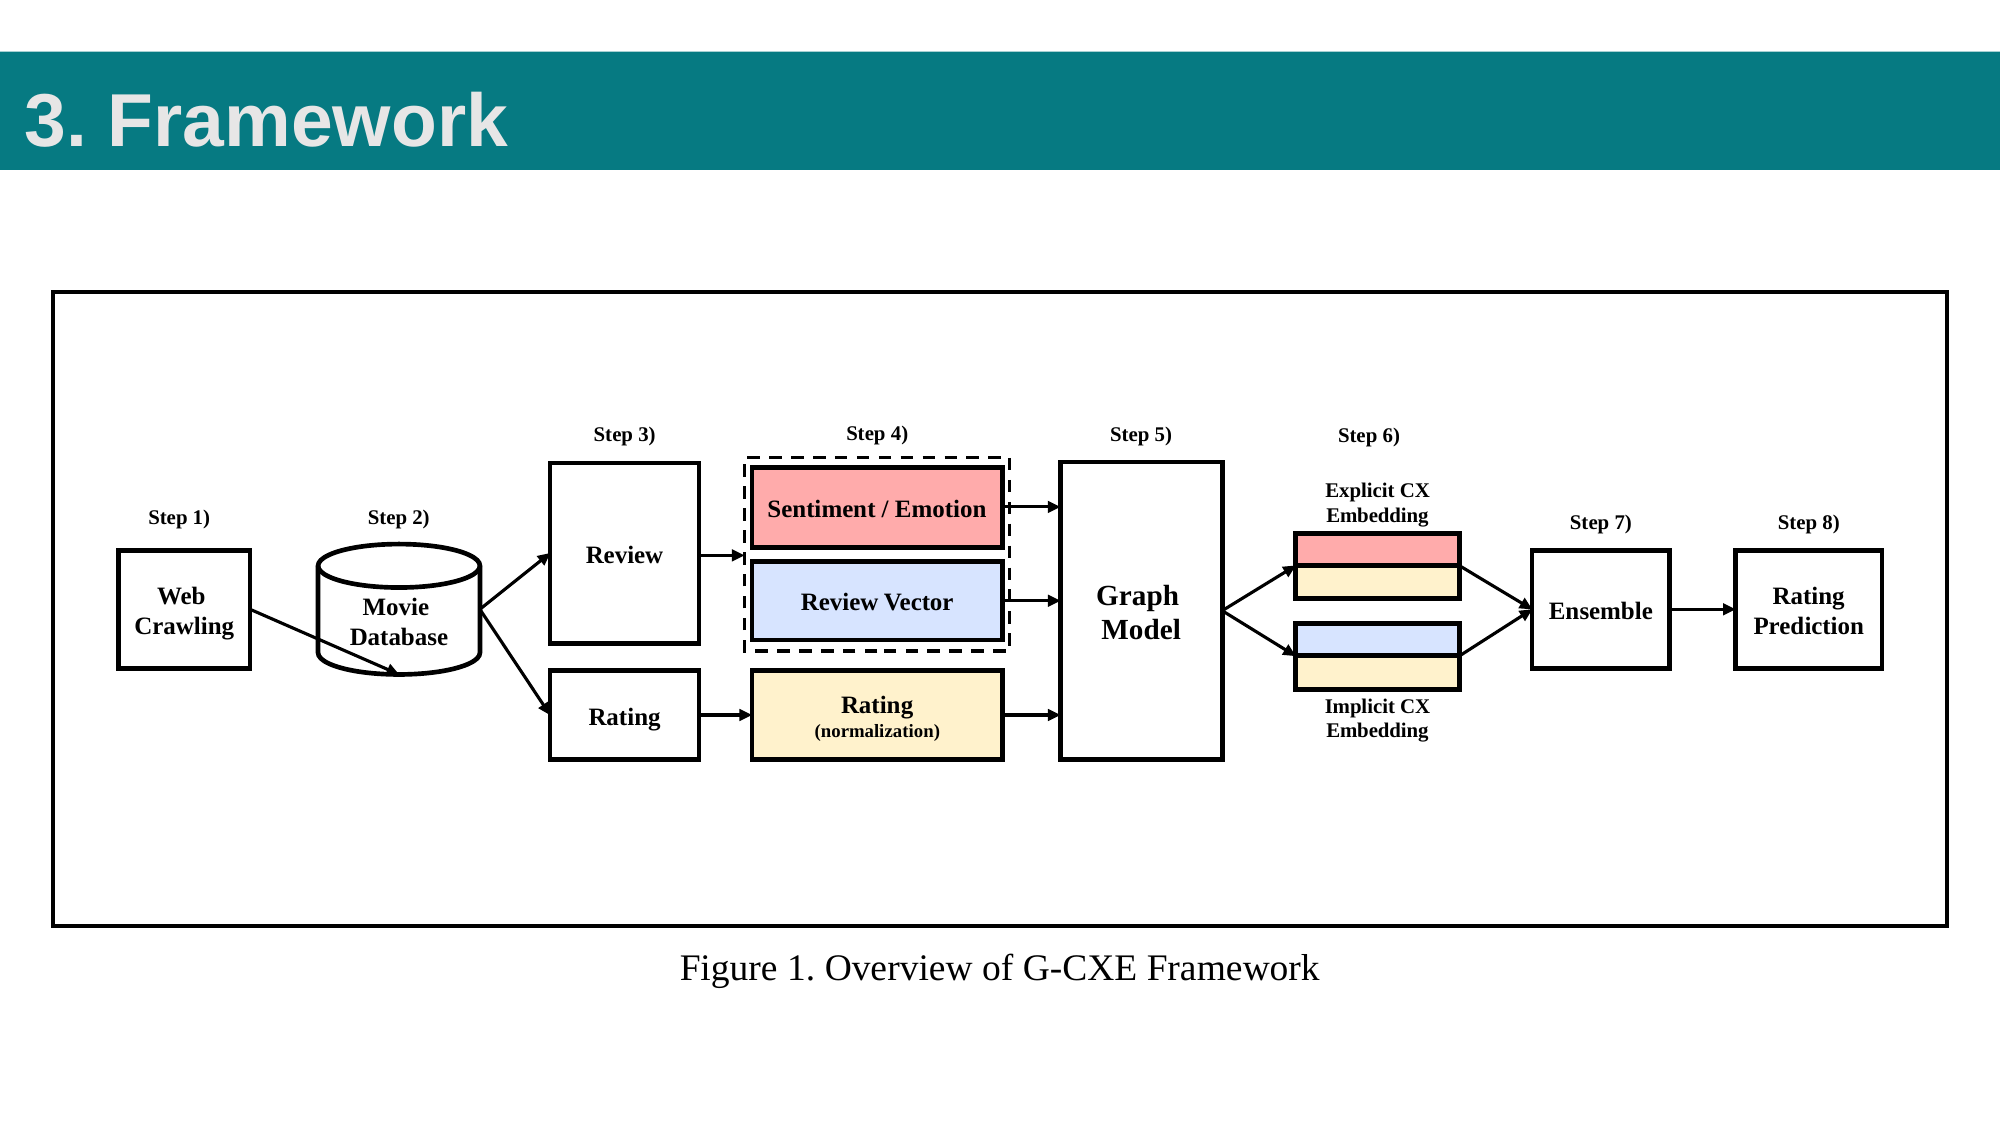

3. Framework

Step 4)
Step 3)
Step 5)
Step 6)

Graph
Model
Review
Sentiment / Emotion
Explicit CX Embedding
Step 1)
Step 2)
Step 7)
Step 8)

Movie
Database
Web
Crawling
Ensemble
Rating
Prediction
Review Vector

Rating
Rating
(normalization)
Implicit CX Embedding
Figure 1. Overview of G-CXE Framework